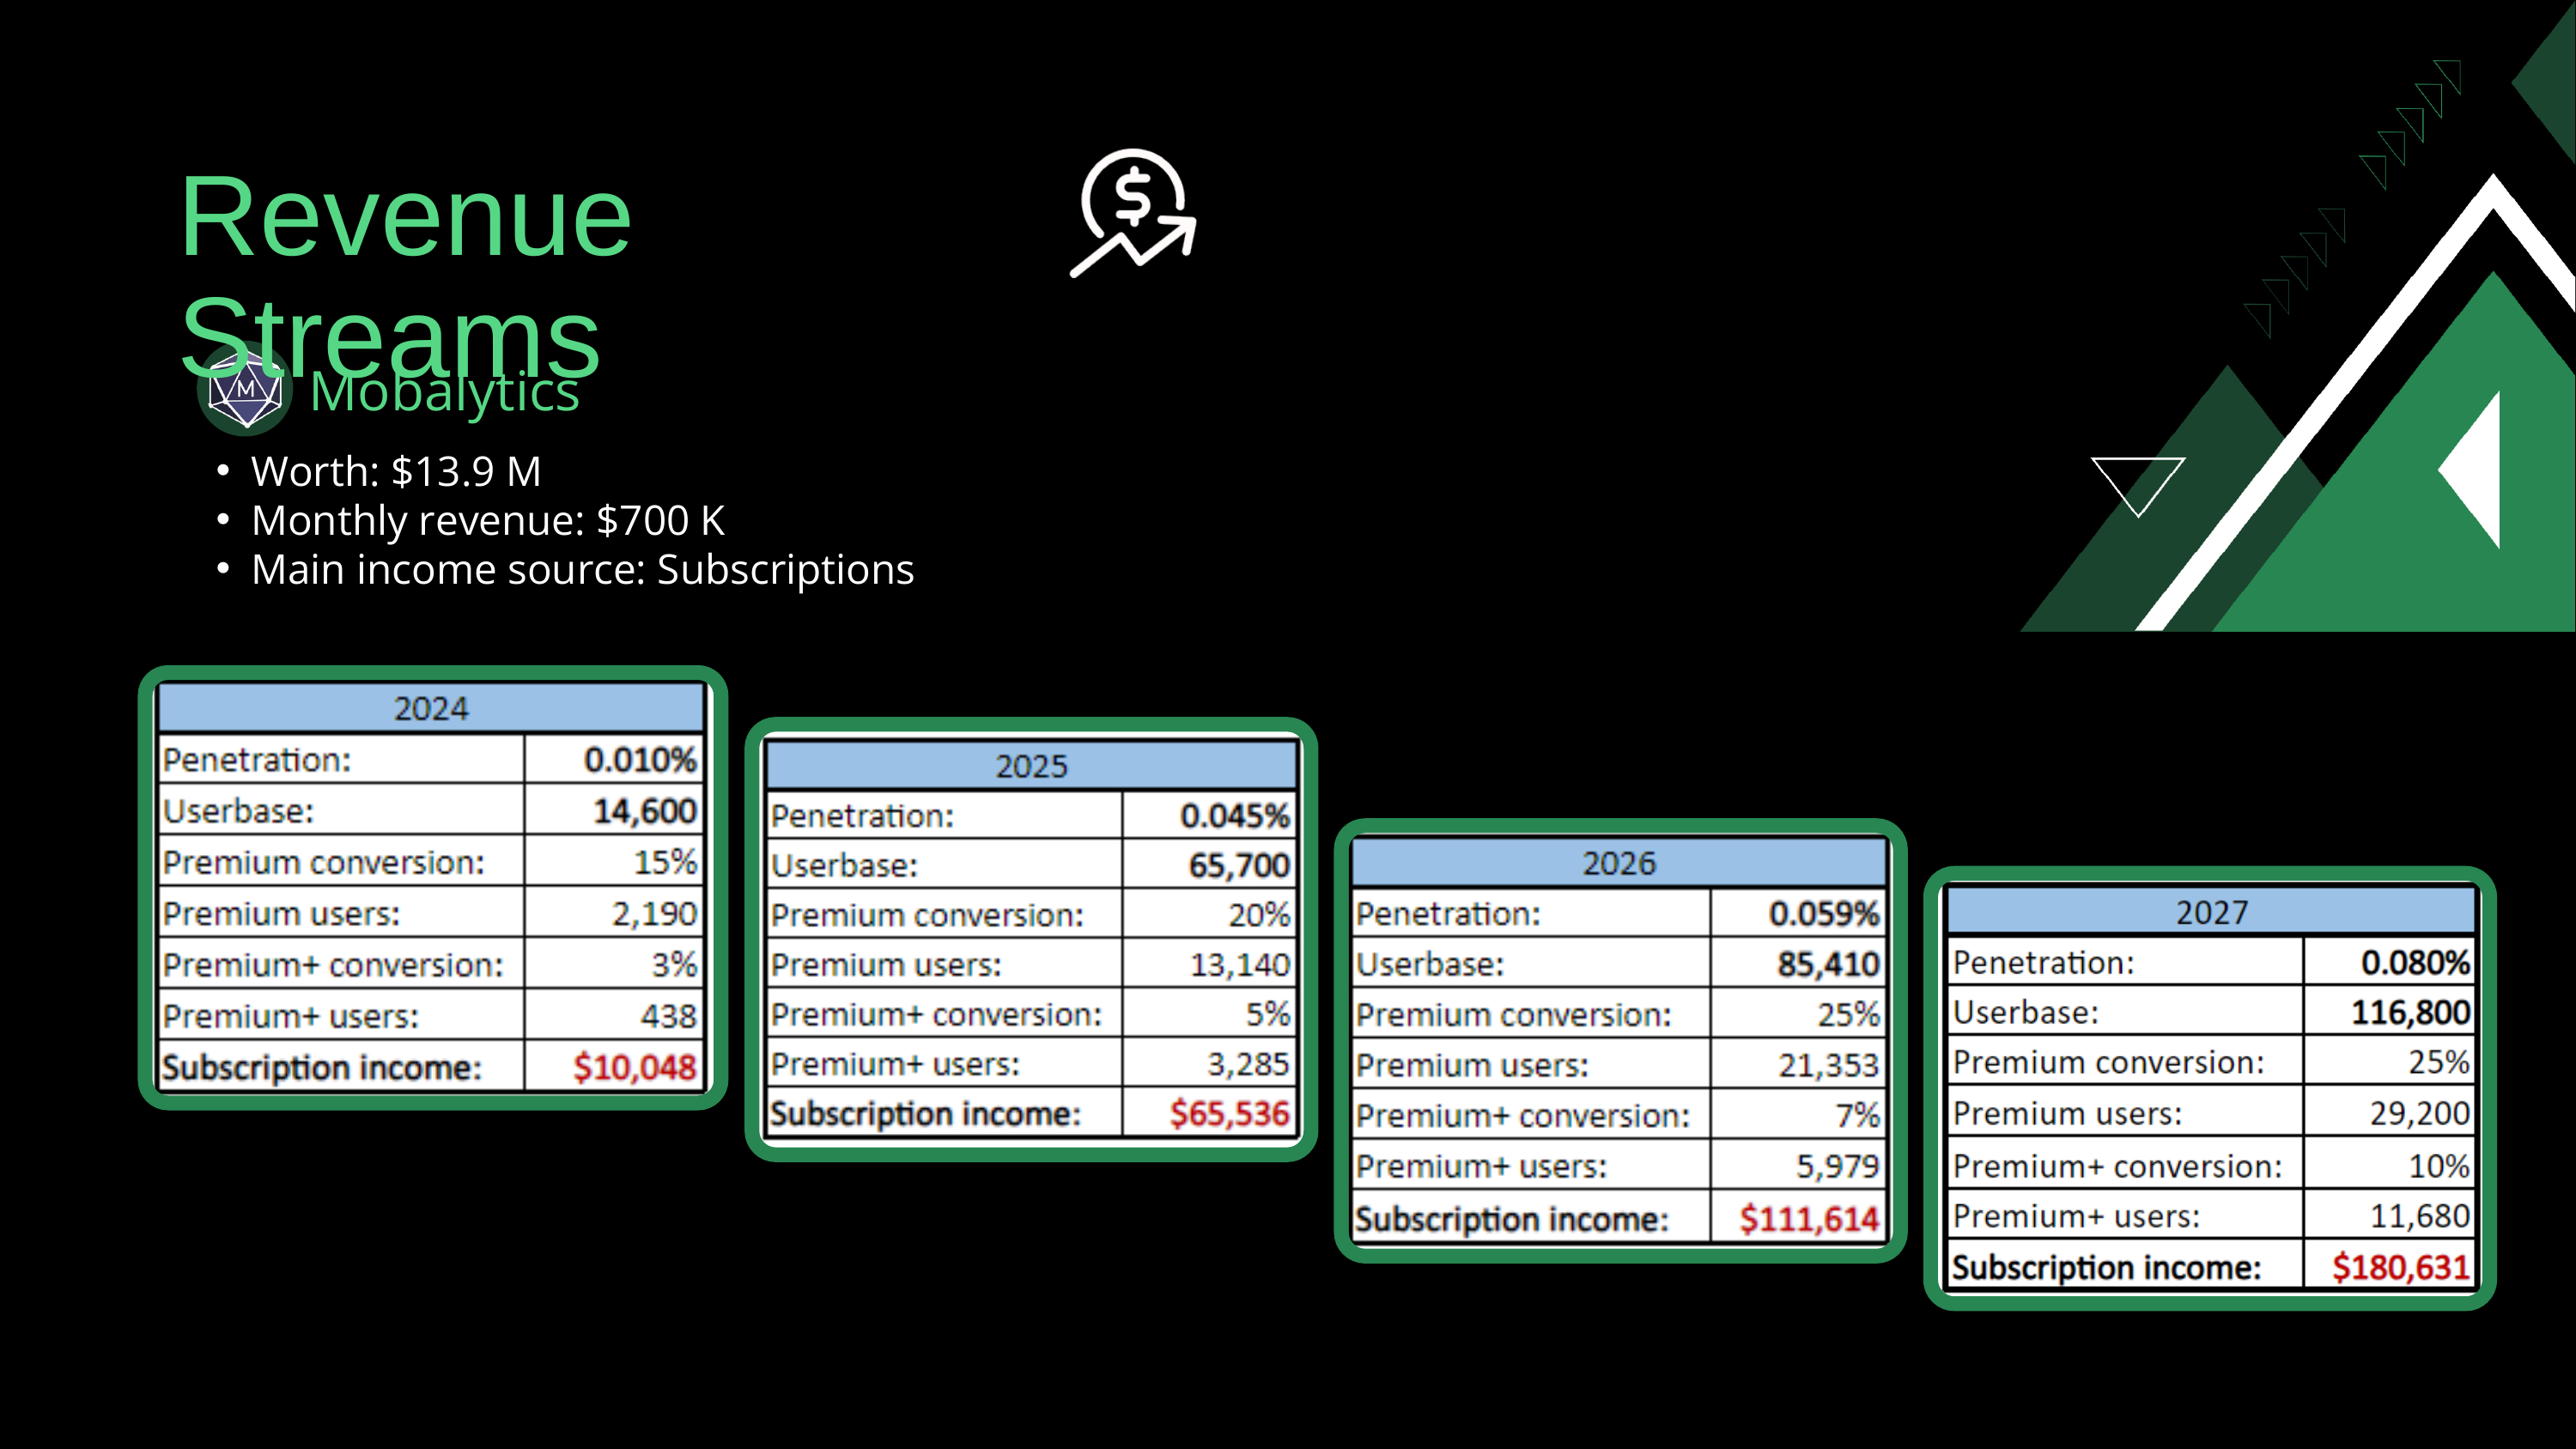

Revenue Streams

Mobalytics
Worth: $13.9 M
Monthly revenue: $700 K
Main income source: Subscriptions